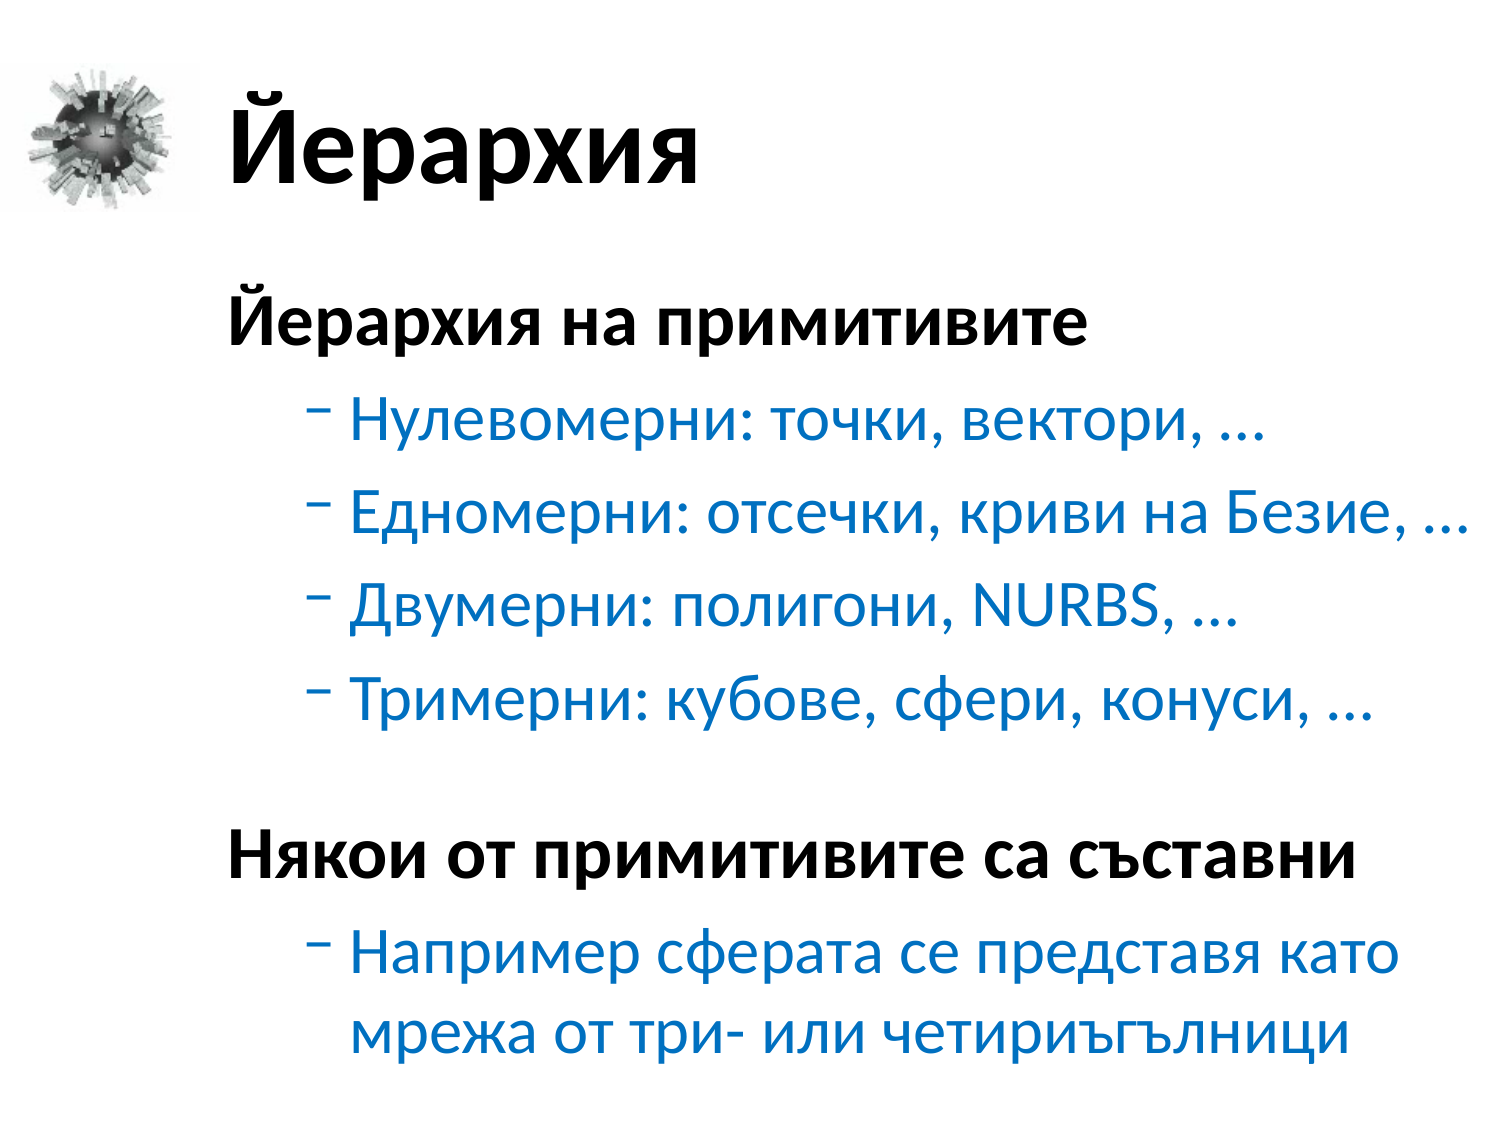

# Йерархия
Йерархия на примитивите
Нулевомерни: точки, вектори, …
Едномерни: отсечки, криви на Безие, …
Двумерни: полигони, NURBS, …
Тримерни: кубове, сфери, конуси, …

Някои от примитивите са съставни
Например сферата се представя като мрежа от три- или четириъгълници